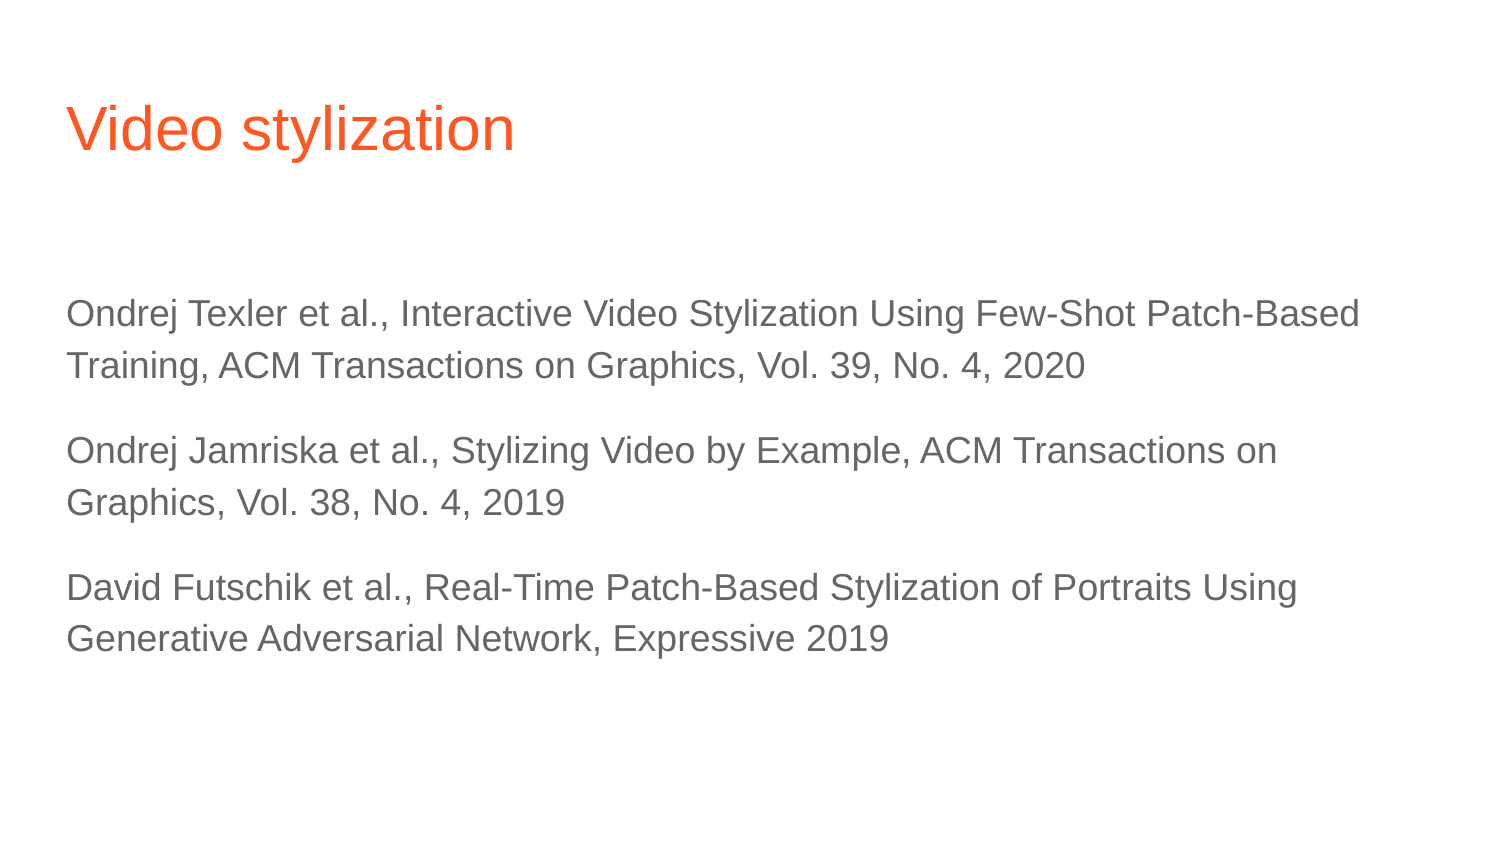

# Video stylization

Ondrej Texler et al., Interactive Video Stylization Using Few-Shot Patch-Based Training, ACM Transactions on Graphics, Vol. 39, No. 4, 2020
Ondrej Jamriska et al., Stylizing Video by Example, ACM Transactions on Graphics, Vol. 38, No. 4, 2019
David Futschik et al., Real-Time Patch-Based Stylization of Portraits Using Generative Adversarial Network, Expressive 2019